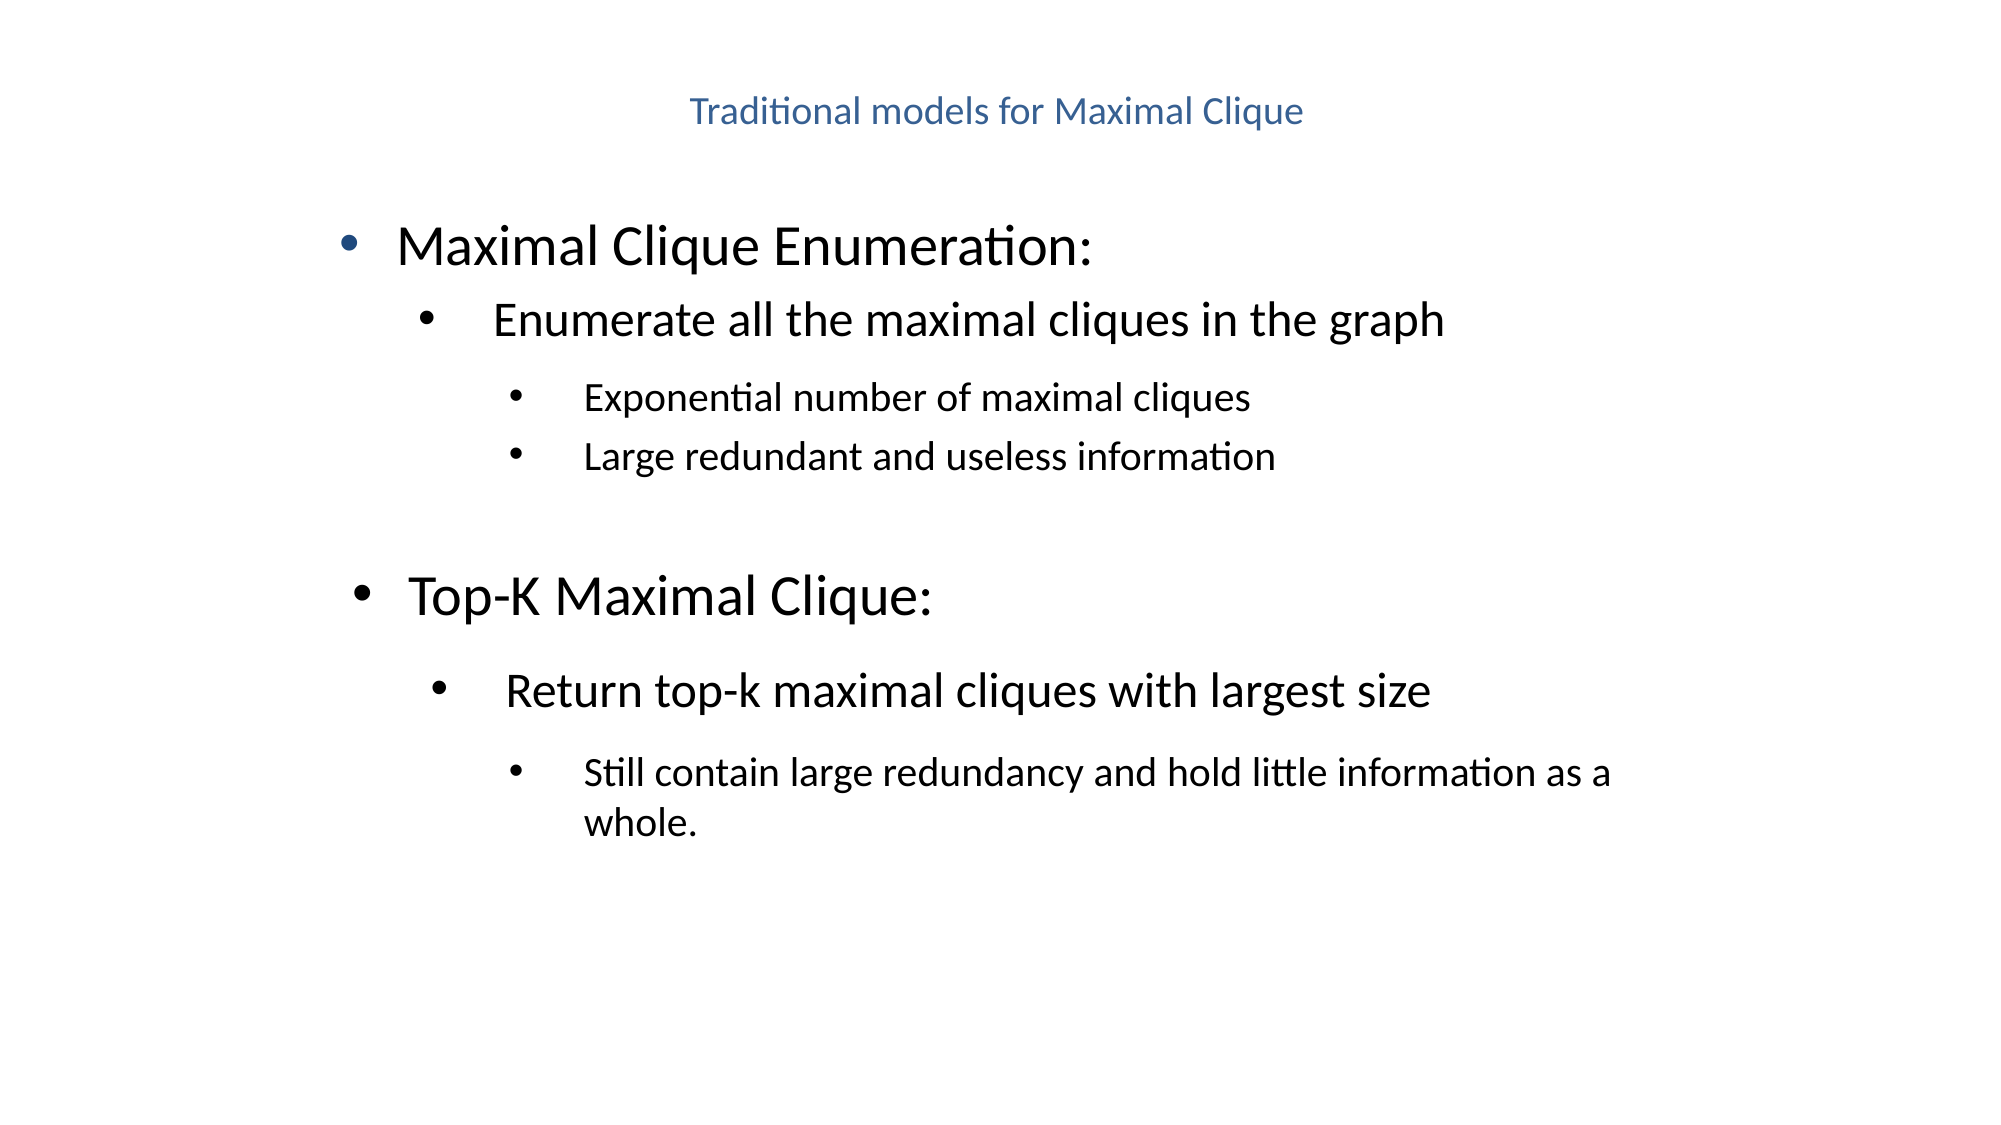

# Traditional models for Maximal Clique
Maximal Clique Enumeration:
Enumerate all the maximal cliques in the graph
Exponential number of maximal cliques
Large redundant and useless information
Top-K Maximal Clique:
Return top-k maximal cliques with largest size
Still contain large redundancy and hold little information as a whole.